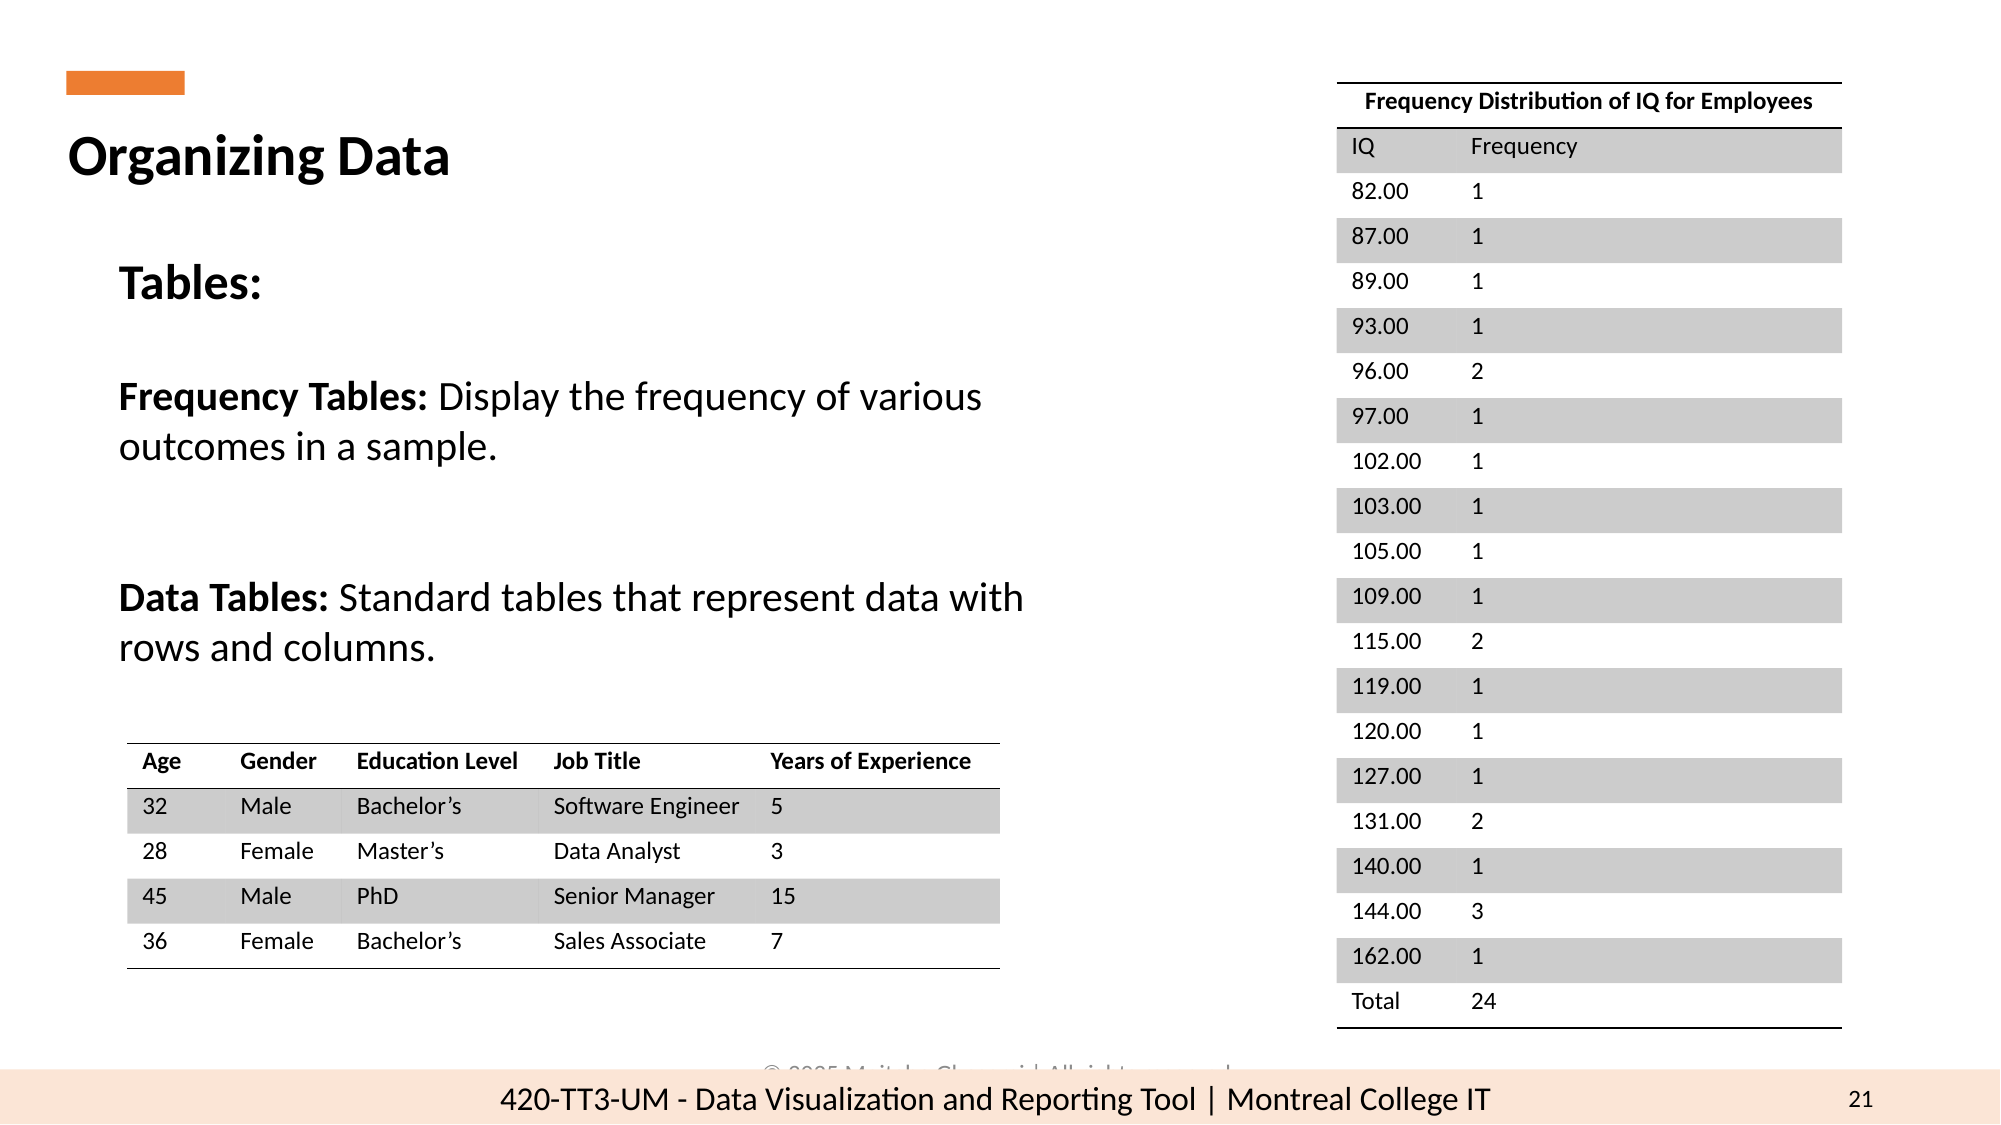

| Frequency Distribution of IQ for Employees |  |
| --- | --- |
| IQ | Frequency |
| 82.00 | 1 |
| 87.00 | 1 |
| 89.00 | 1 |
| 93.00 | 1 |
| 96.00 | 2 |
| 97.00 | 1 |
| 102.00 | 1 |
| 103.00 | 1 |
| 105.00 | 1 |
| 109.00 | 1 |
| 115.00 | 2 |
| 119.00 | 1 |
| 120.00 | 1 |
| 127.00 | 1 |
| 131.00 | 2 |
| 140.00 | 1 |
| 144.00 | 3 |
| 162.00 | 1 |
| Total | 24 |
Organizing Data
Tables:

Frequency Tables: Display the frequency of various outcomes in a sample.

Data Tables: Standard tables that represent data with rows and columns.
| Age | Gender | Education Level | Job Title | Years of Experience |
| --- | --- | --- | --- | --- |
| 32 | Male | Bachelor’s | Software Engineer | 5 |
| 28 | Female | Master’s | Data Analyst | 3 |
| 45 | Male | PhD | Senior Manager | 15 |
| 36 | Female | Bachelor’s | Sales Associate | 7 |
© 2025 Mojtaba Ghasemi | All rights reserved.
21
420-TT3-UM - Data Visualization and Reporting Tool | Montreal College IT